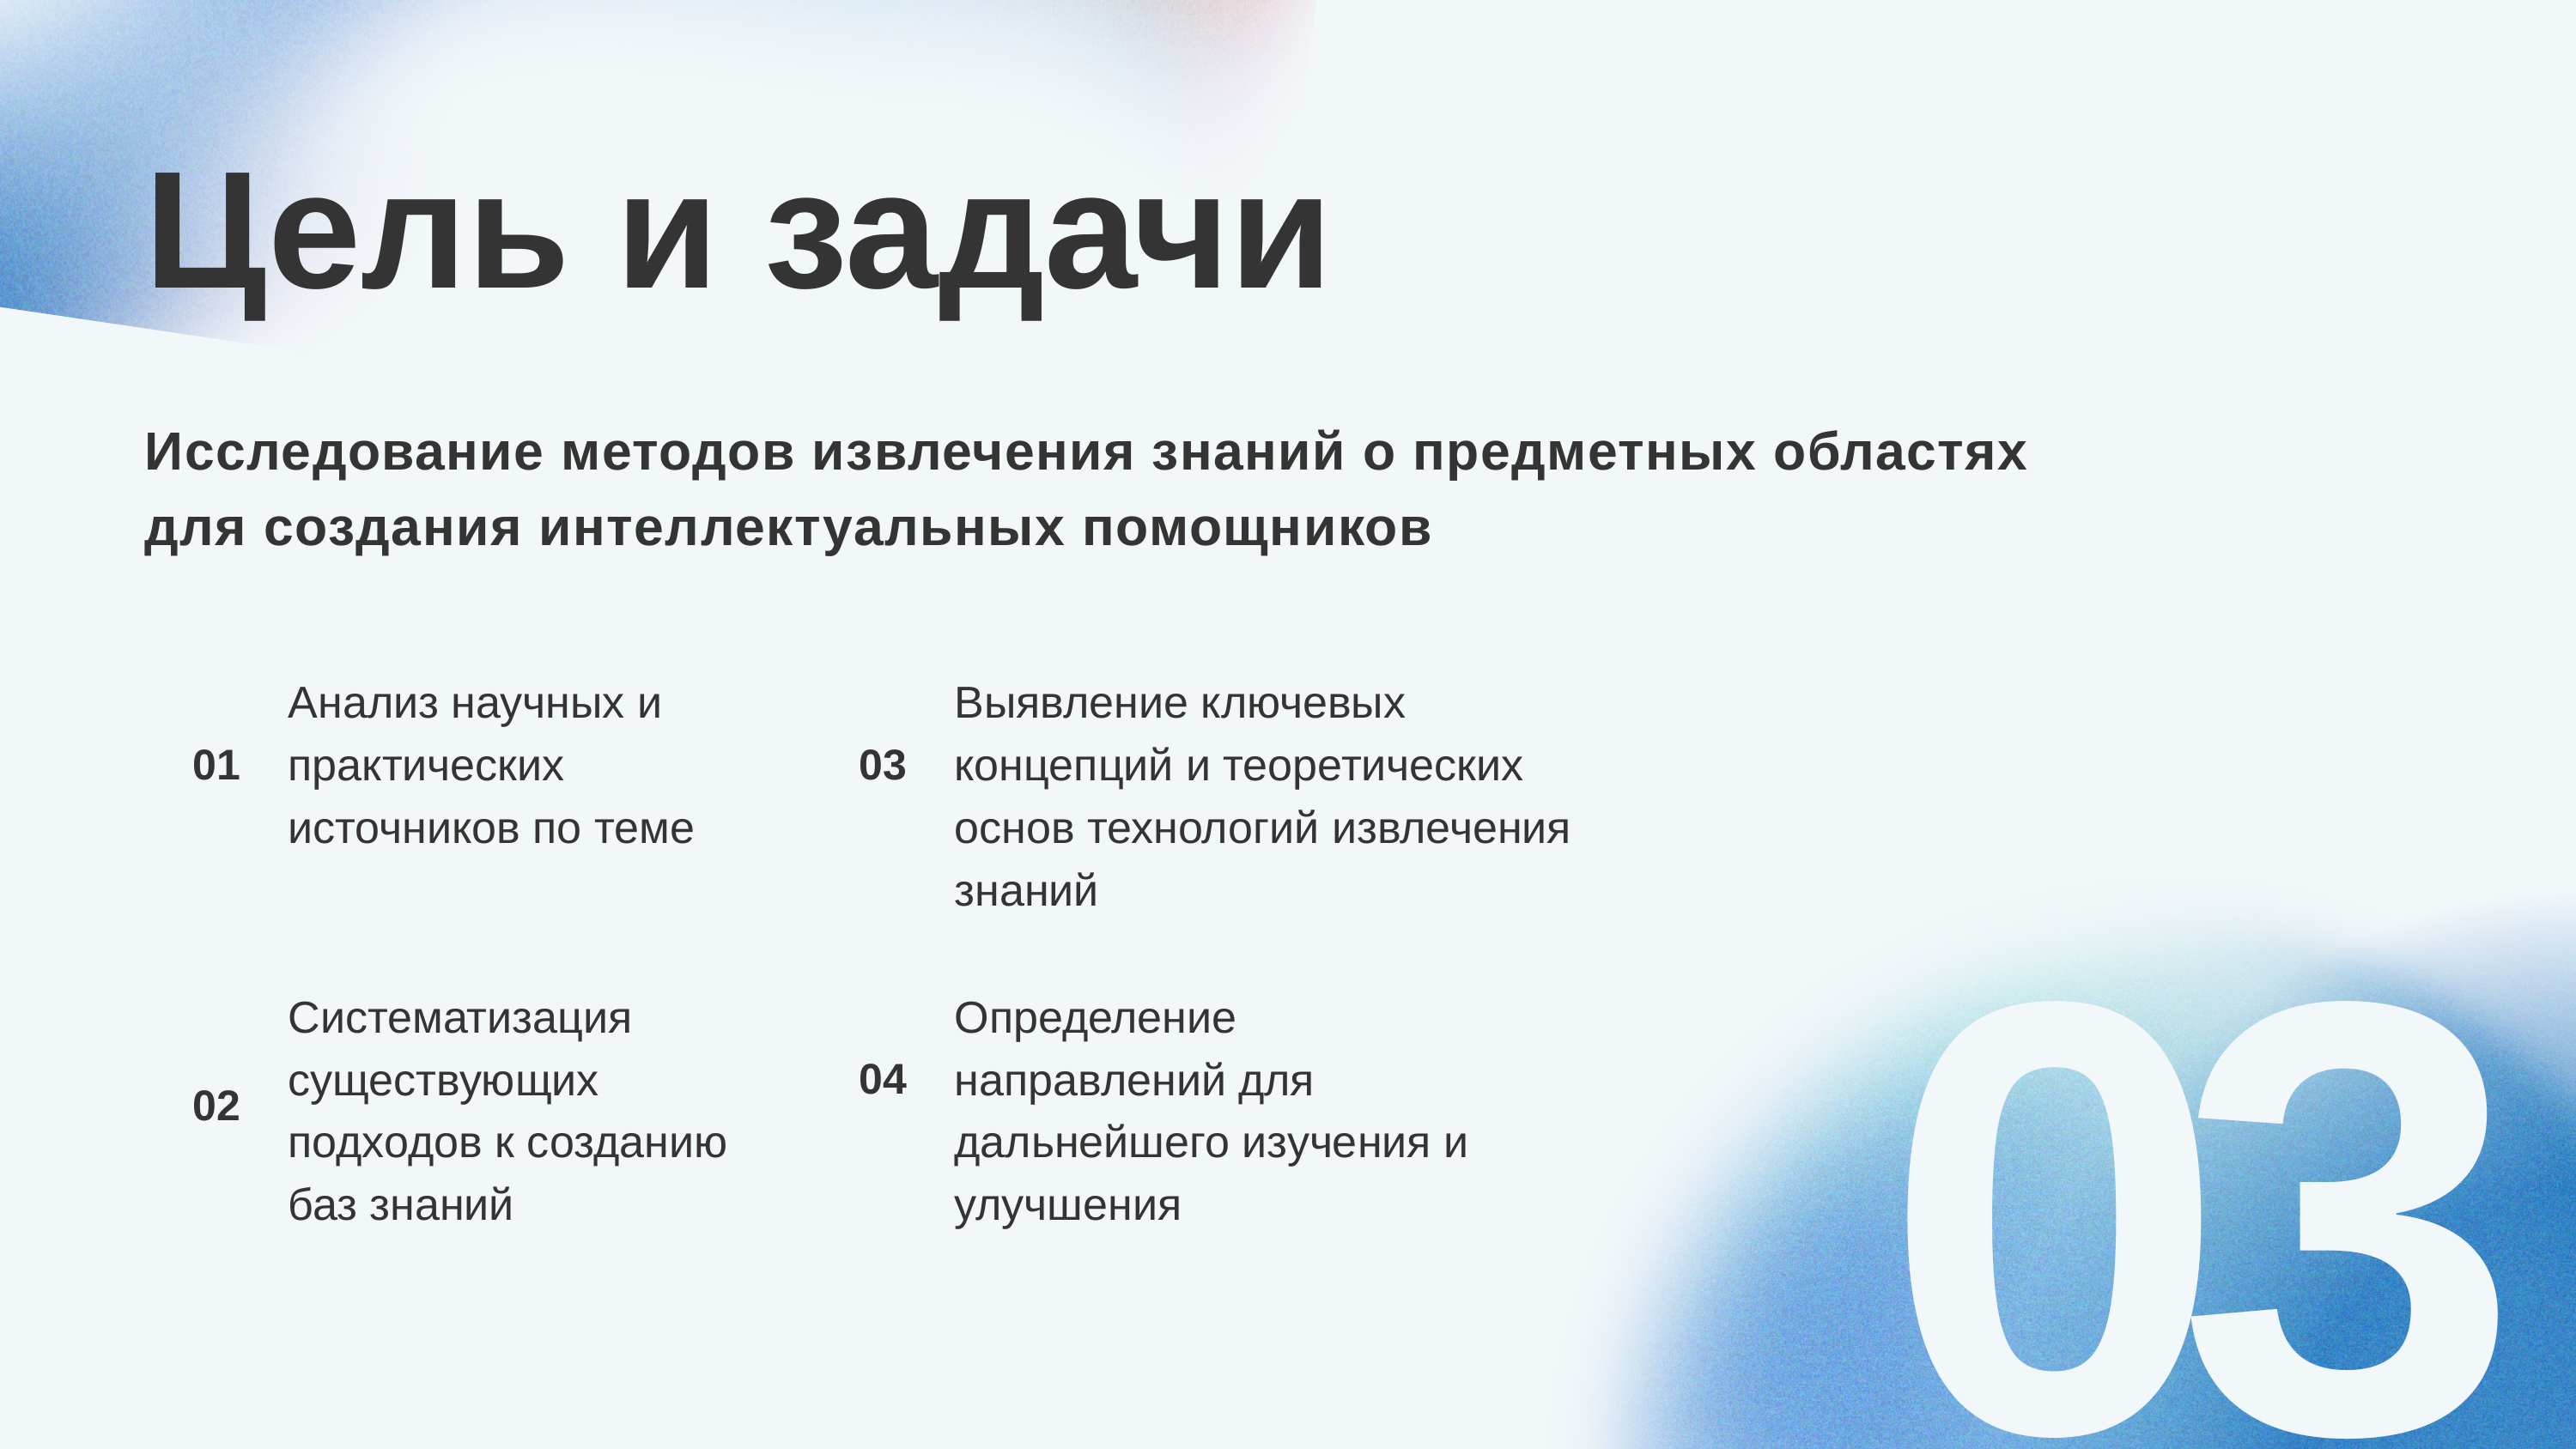

Цель и задачи
Исследование методов извлечения знаний о предметных областях для создания интеллектуальных помощников
Анализ научных и практических источников по теме
Выявление ключевых концепций и теоретических основ технологий извлечения знаний

01
03

03
Систематизация существующих подходов к созданию баз знаний
Определение направлений для дальнейшего изучения и улучшения
04
02